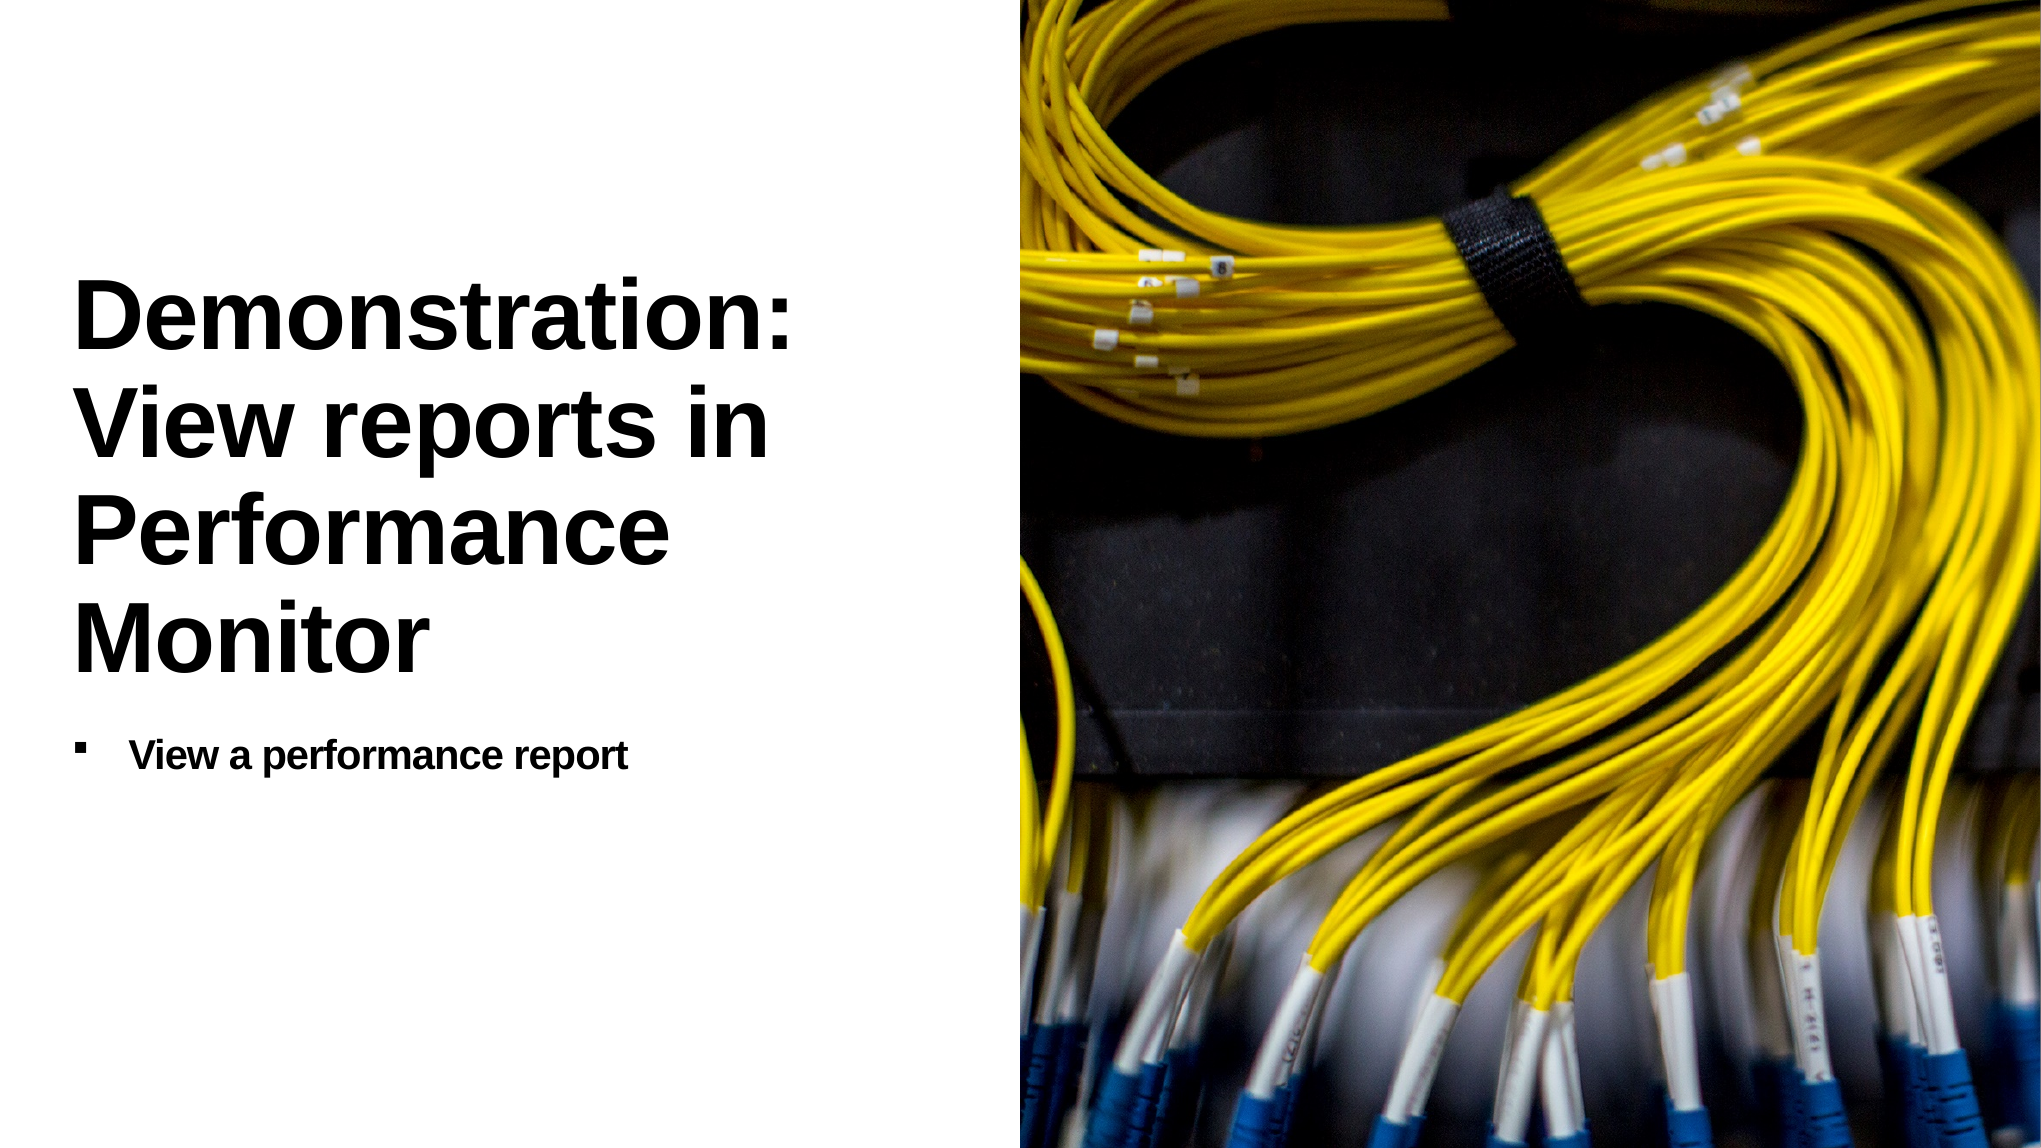

# Demonstration: View reports in Performance Monitor
View a performance report